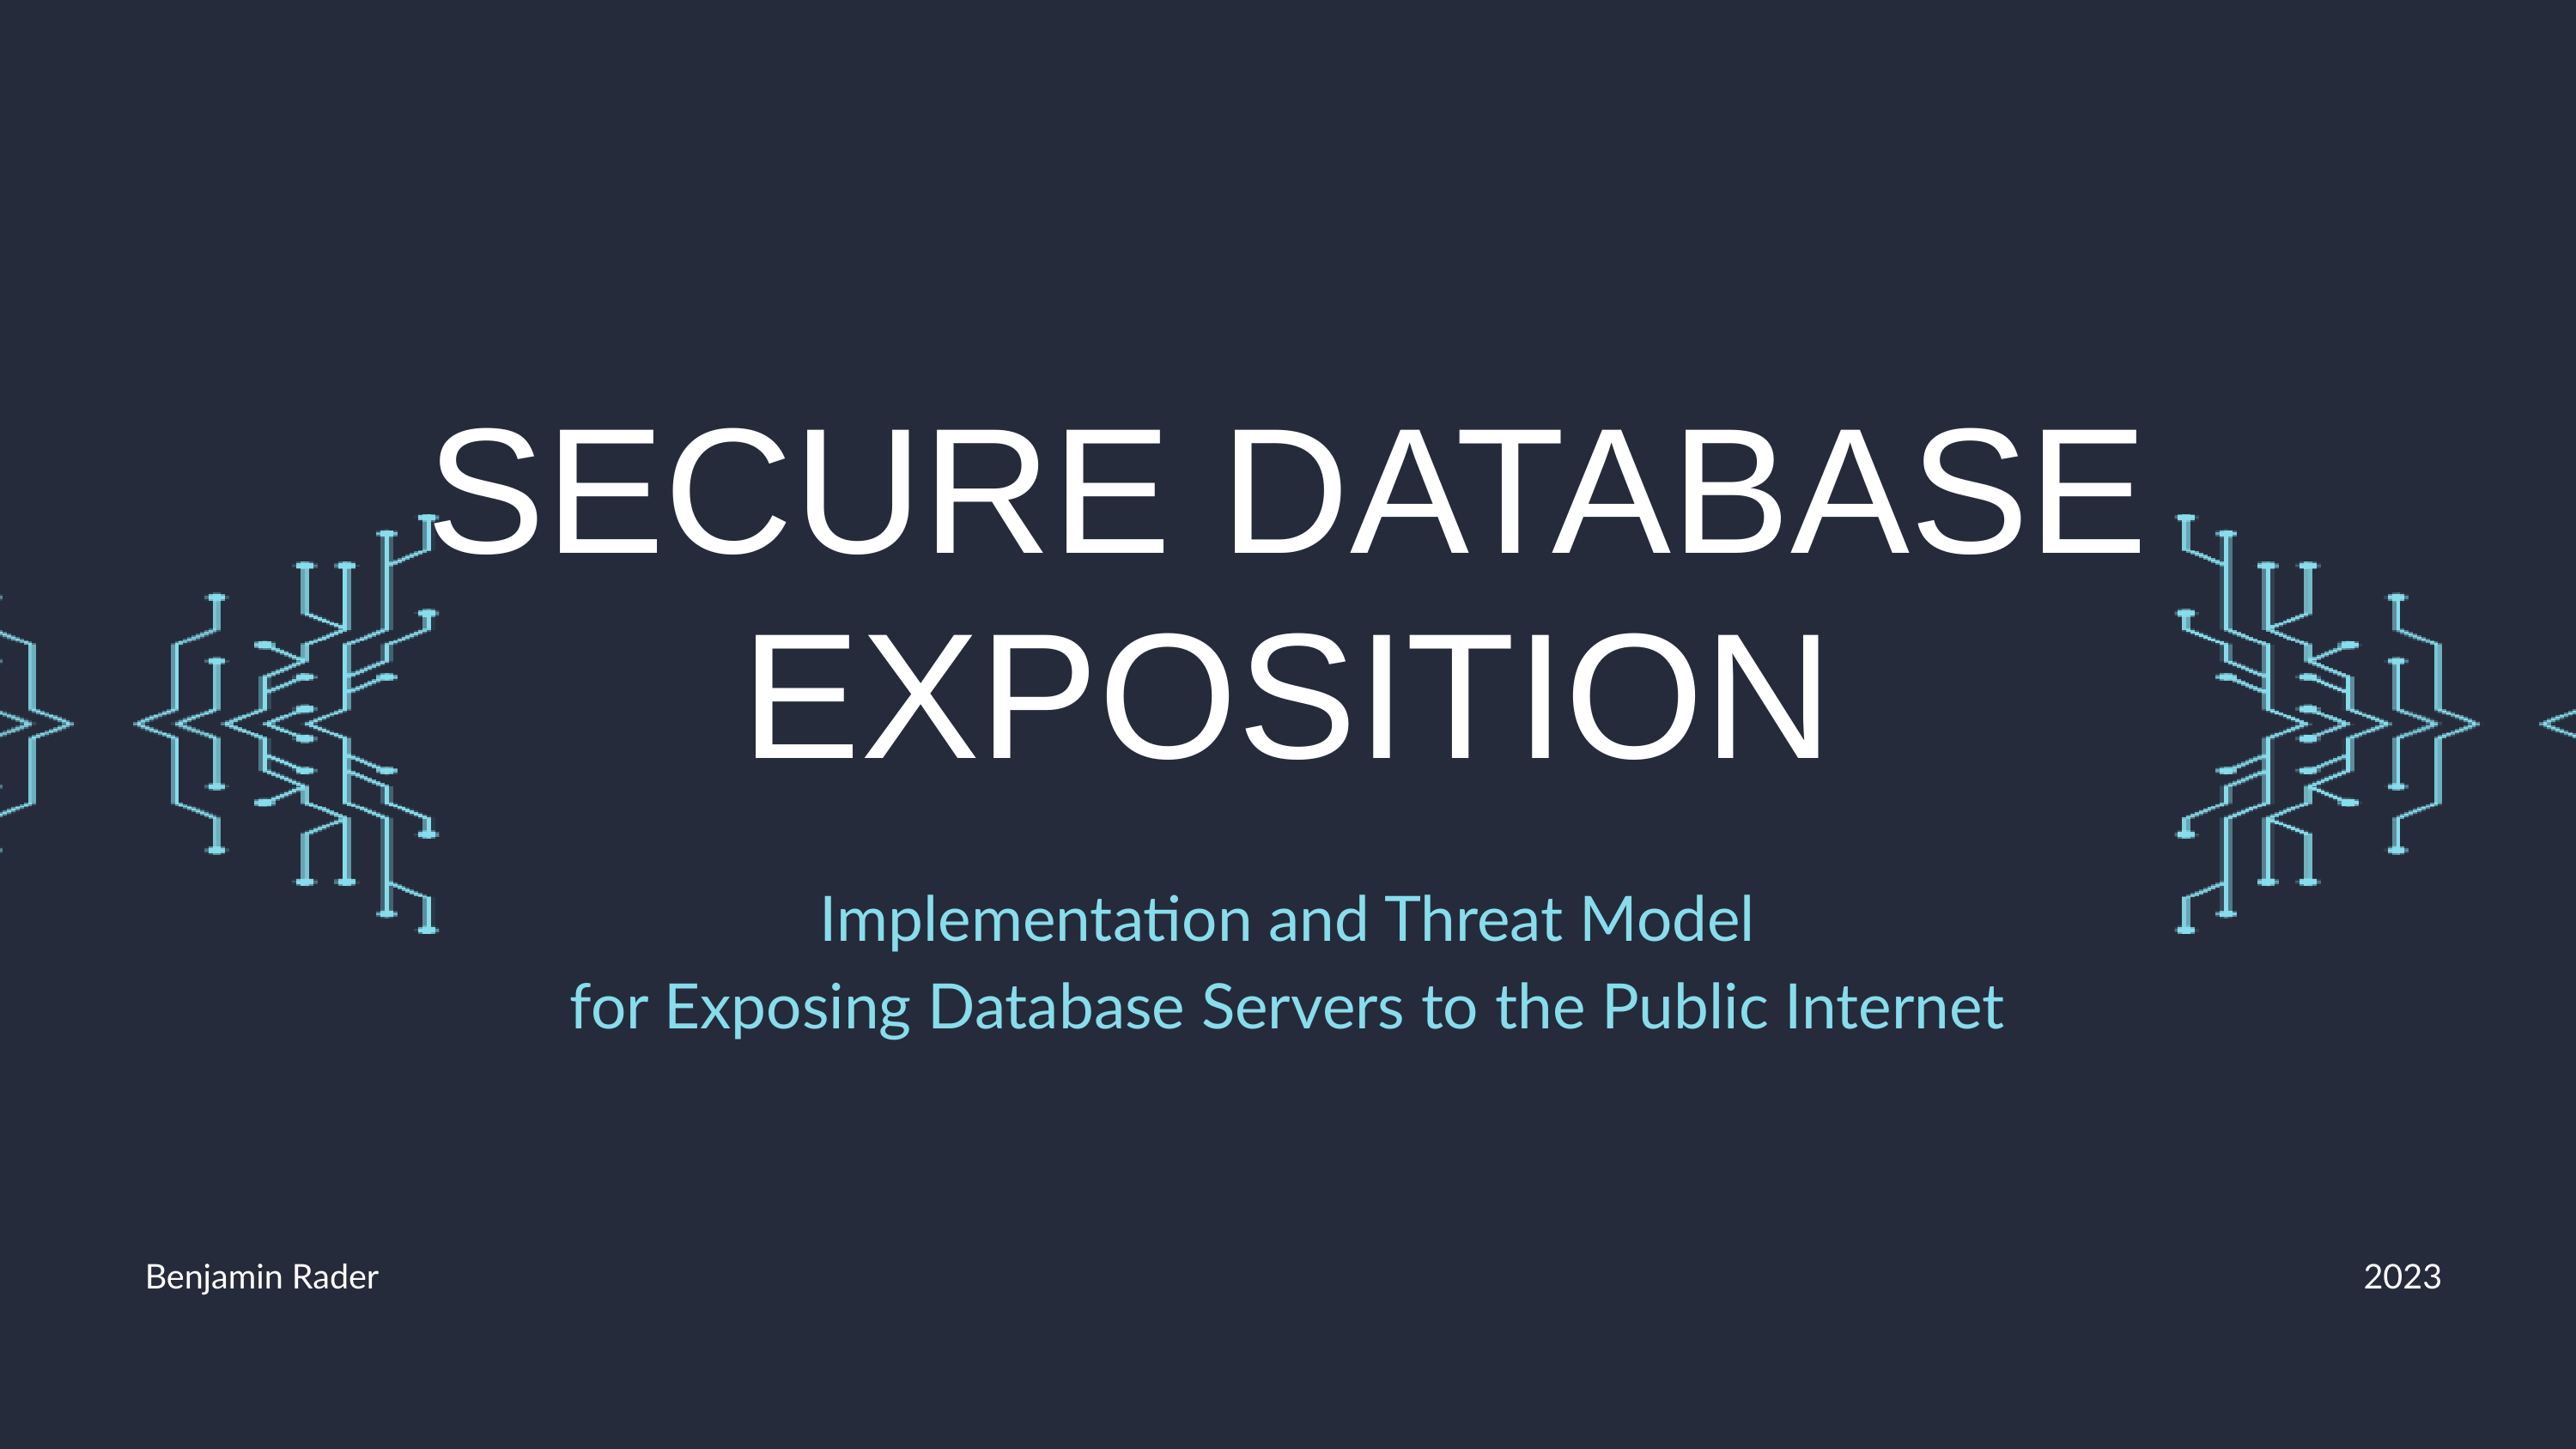

SECURE DATABASE
EXPOSITION

Implementation and Threat Model
for Exposing Database Servers to the Public Internet
Benjamin Rader
2023